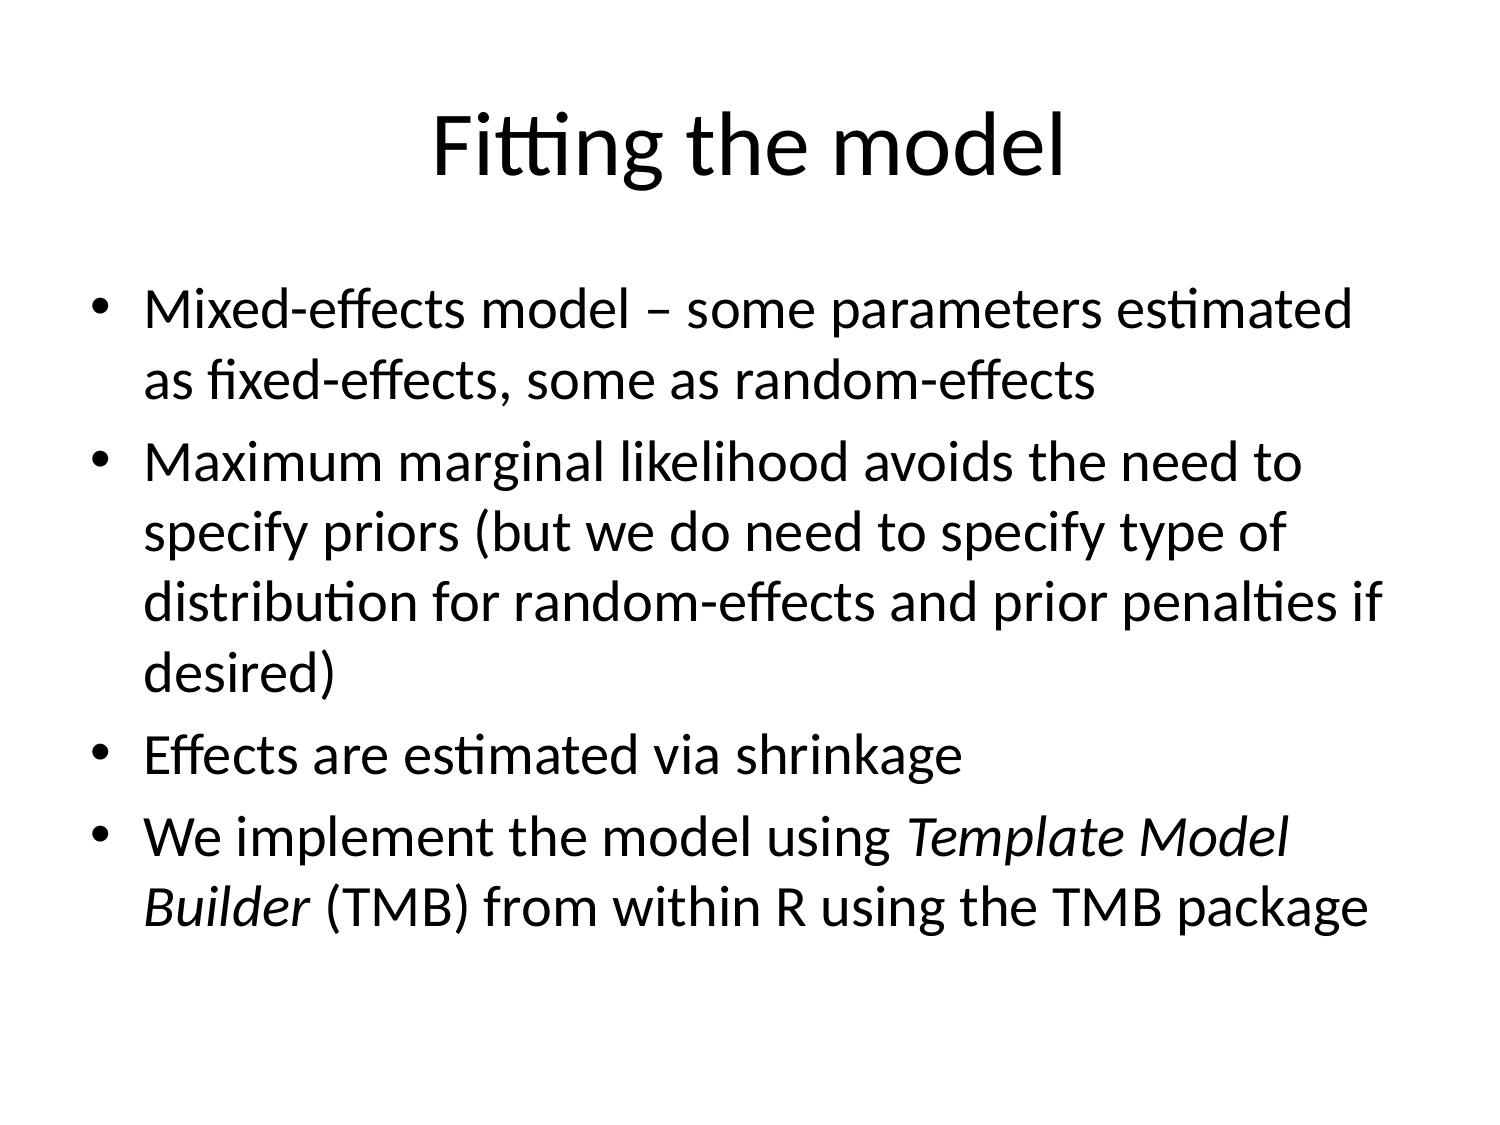

# Fitting the model
Mixed-effects model – some parameters estimated as fixed-effects, some as random-effects
Maximum marginal likelihood avoids the need to specify priors (but we do need to specify type of distribution for random-effects and prior penalties if desired)
Effects are estimated via shrinkage
We implement the model using Template Model Builder (TMB) from within R using the TMB package